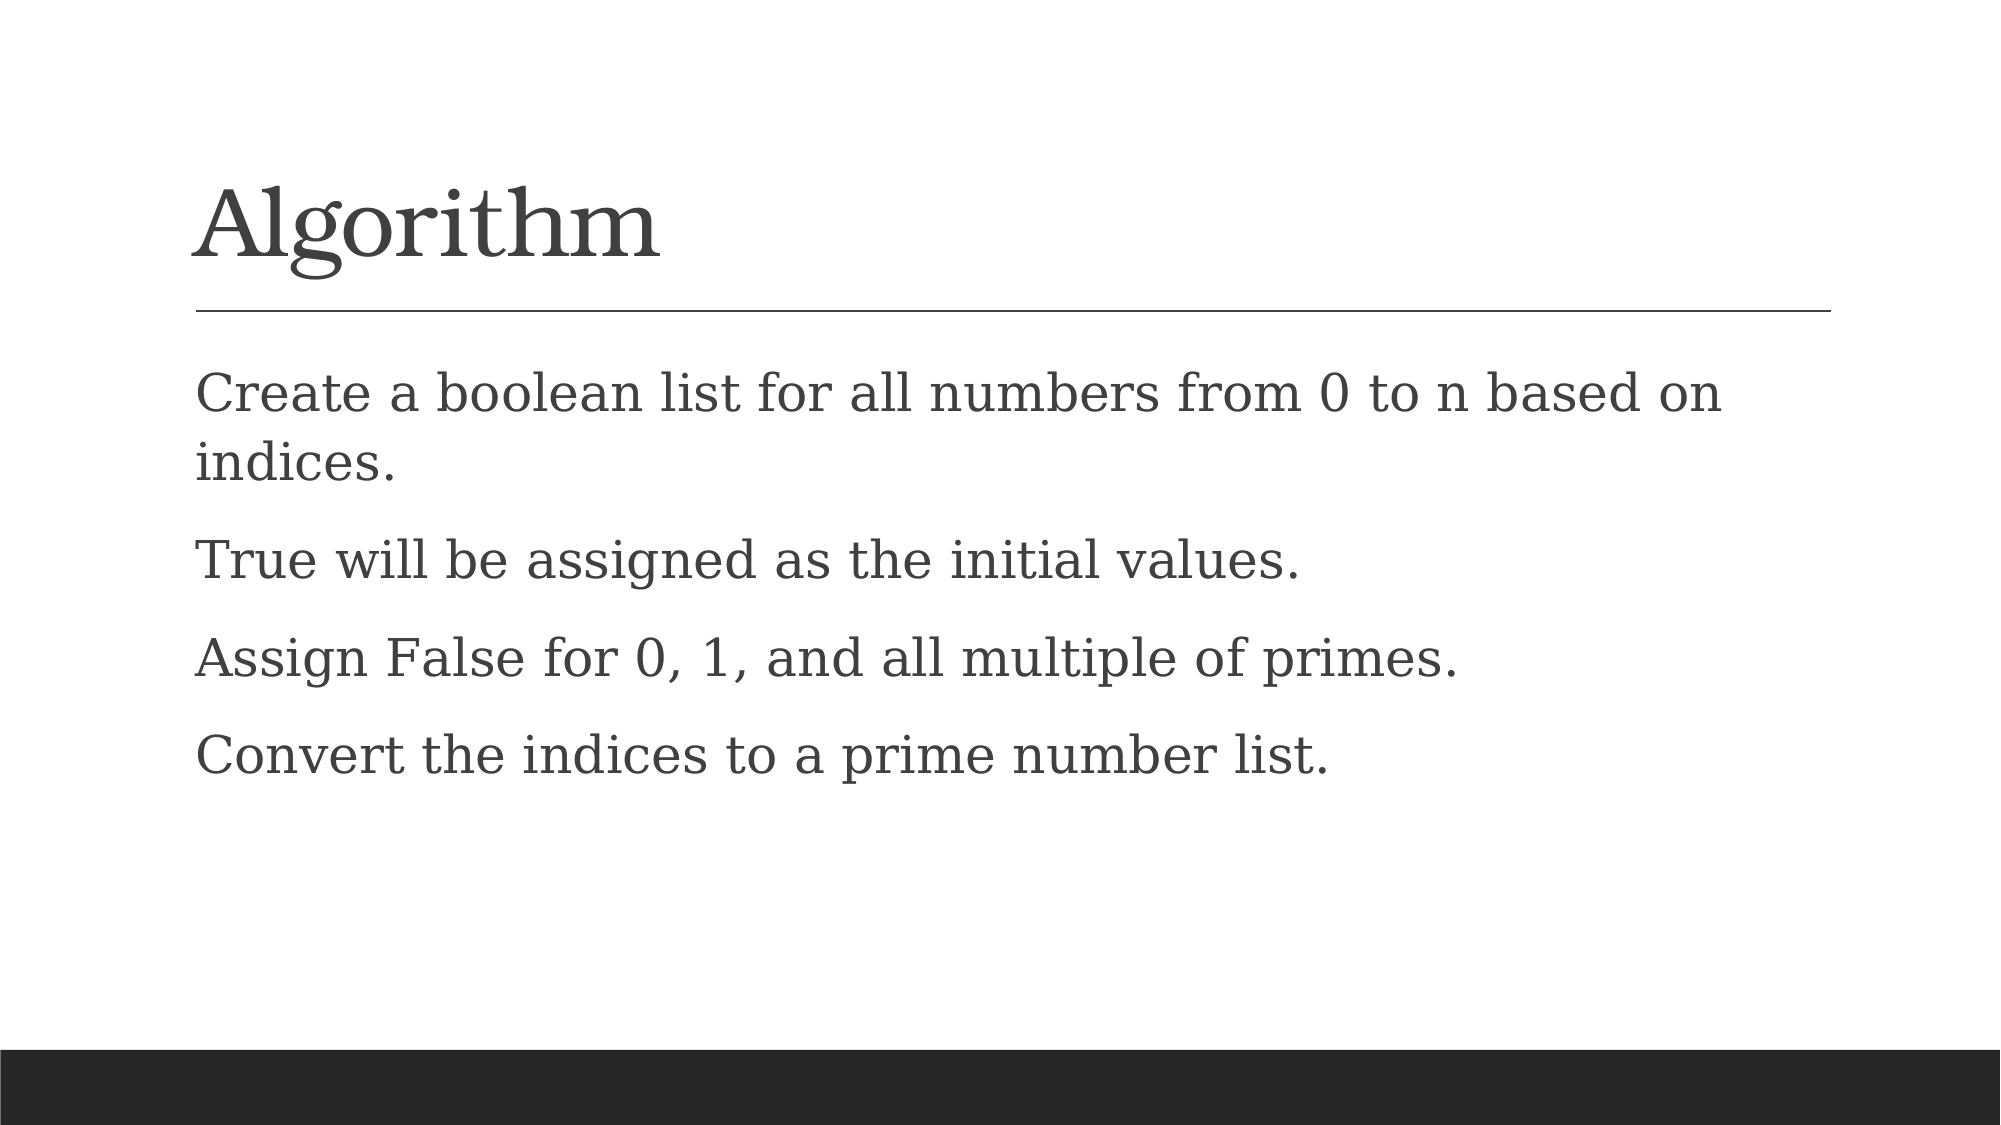

# Algorithm
Create a boolean list for all numbers from 0 to n based on indices.
True will be assigned as the initial values.
Assign False for 0, 1, and all multiple of primes.
Convert the indices to a prime number list.